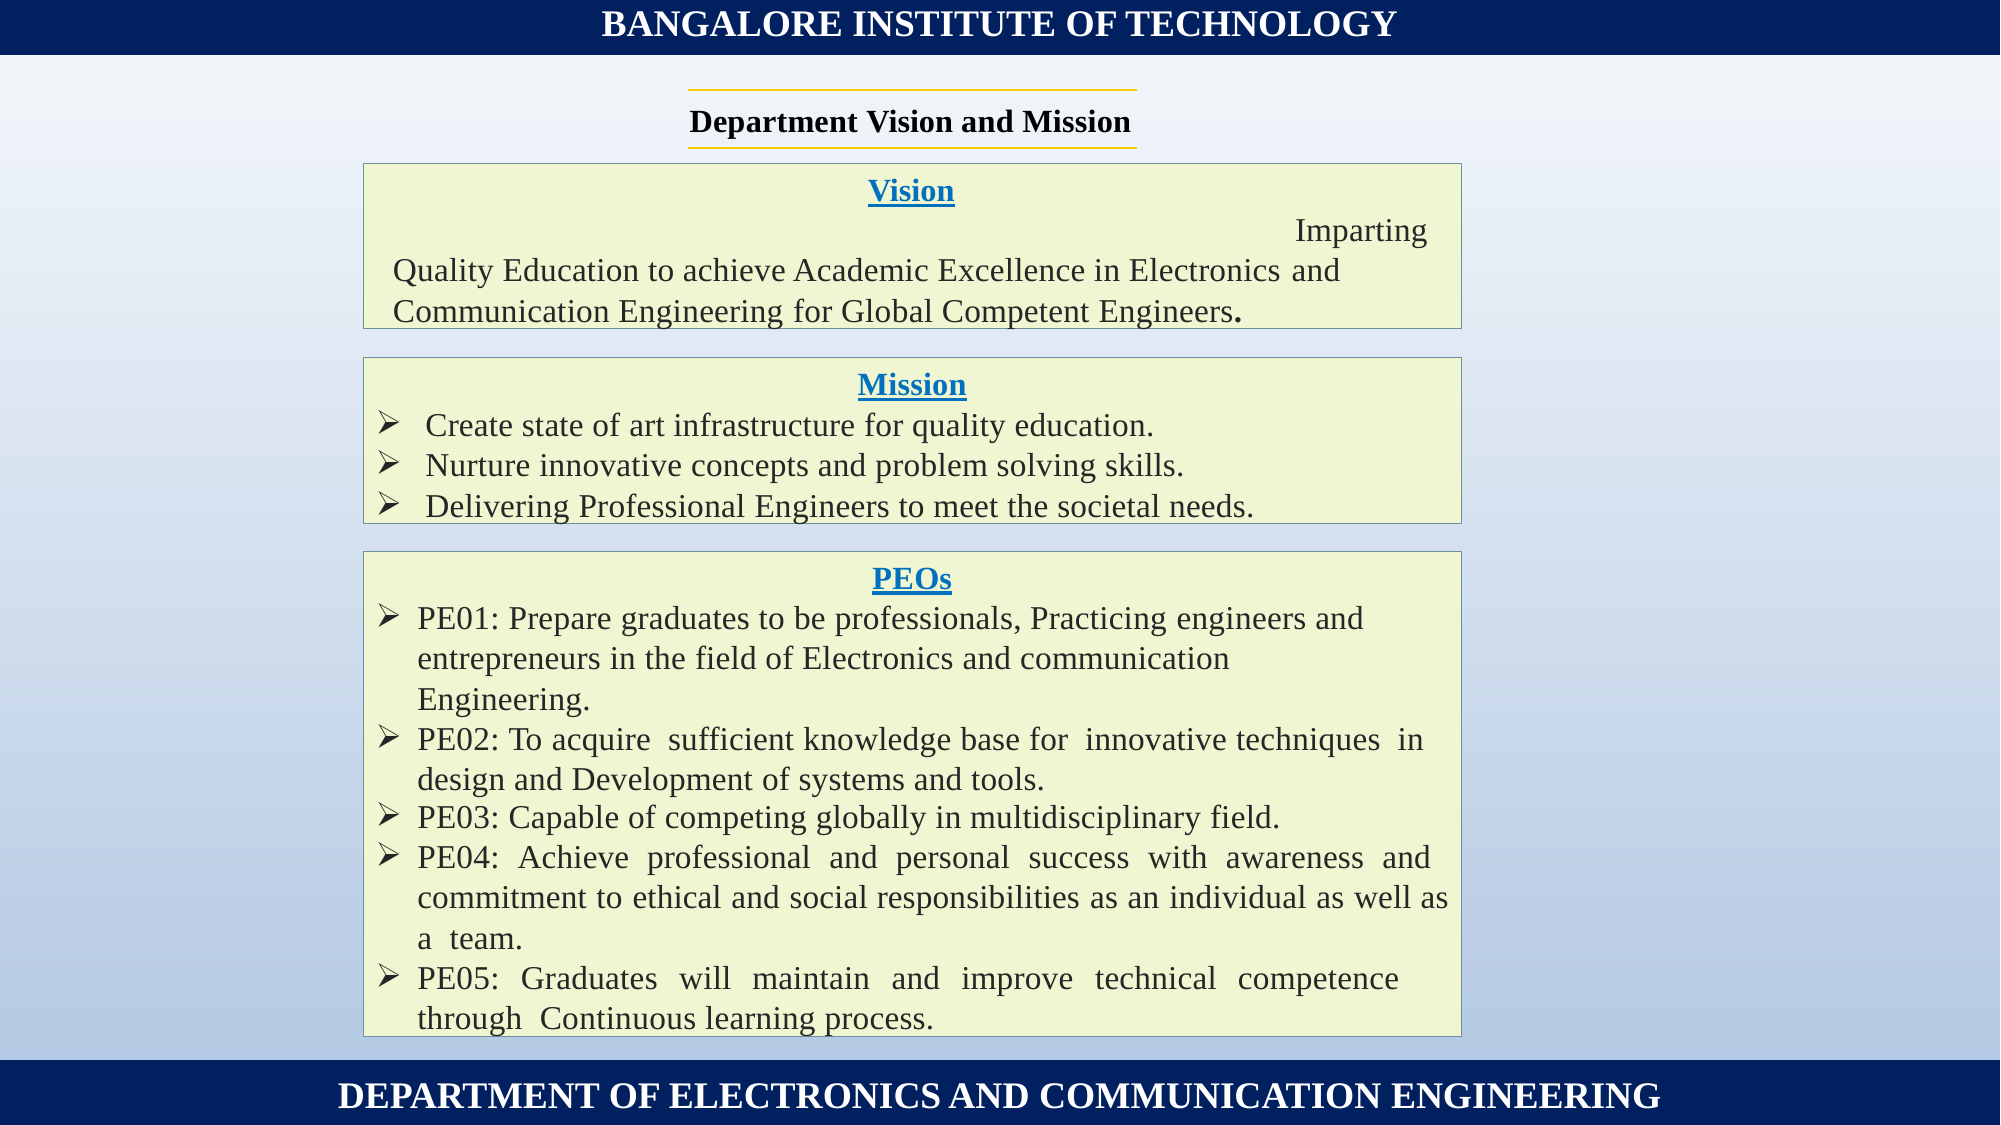

BANGALORE INSTITUTE OF TECHNOLOGY

Department Vision and Mission
Vision
                                                                                               Imparting Quality Education to achieve Academic Excellence in Electronics and Communication Engineering for Global Competent Engineers.
Mission
Create state of art infrastructure for quality education.
Nurture innovative concepts and problem solving skills.
Delivering Professional Engineers to meet the societal needs.
PEOs
PE01: Prepare graduates to be professionals, Practicing engineers and  entrepreneurs in the field of Electronics and communication Engineering.
PE02: To acquire sufficient knowledge base for innovative techniques in  design and Development of systems and tools.
PE03: Capable of competing globally in multidisciplinary field.
PE04: Achieve professional and personal success with awareness and  commitment to ethical and social responsibilities as an individual as well as a  team.
PE05: Graduates will maintain and improve technical competence through  Continuous learning process.
DEPARTMENT OF ELECTRONICS AND COMMUNICATION ENGINEERING